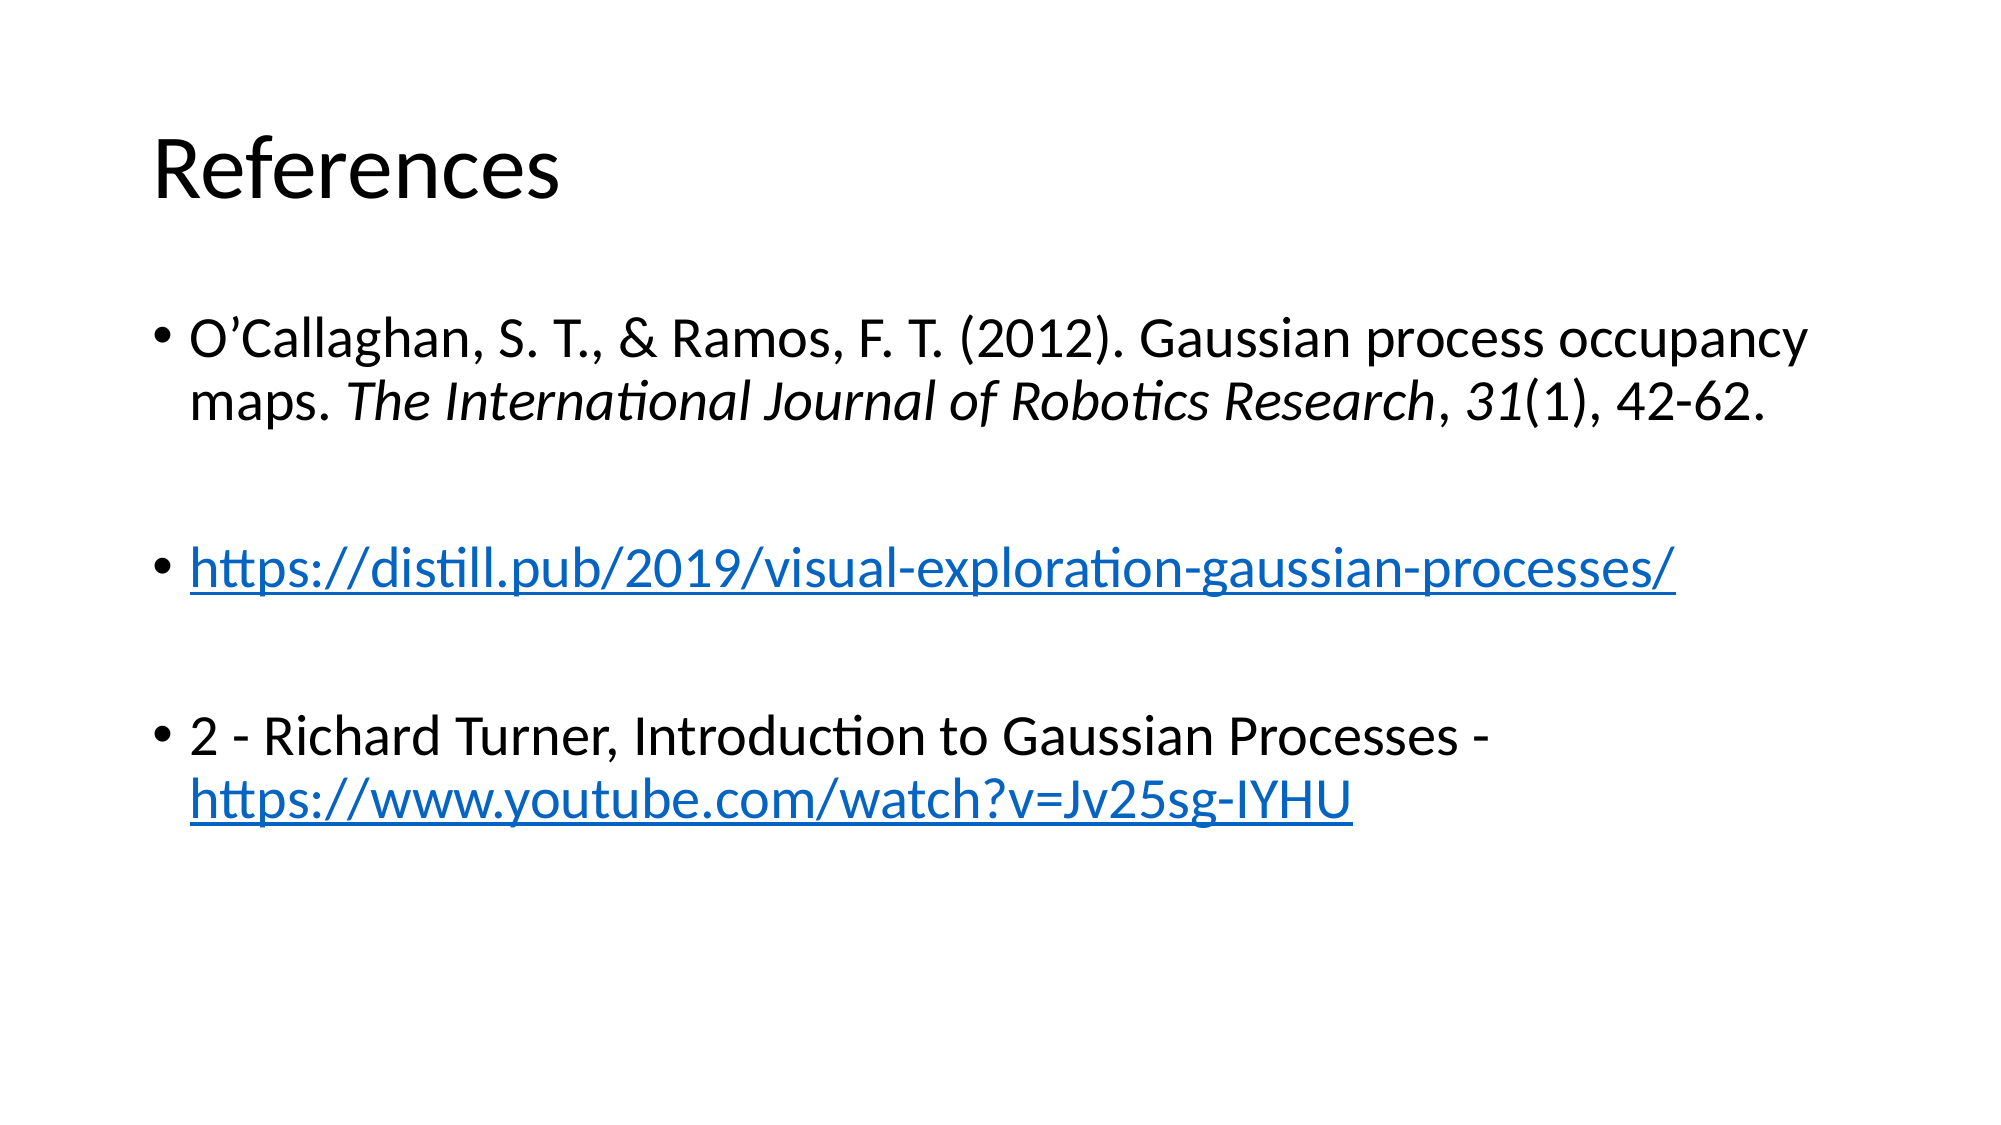

# References
O’Callaghan, S. T., & Ramos, F. T. (2012). Gaussian process occupancy maps. The International Journal of Robotics Research, 31(1), 42-62.

https://distill.pub/2019/visual-exploration-gaussian-processes/

2 - Richard Turner, Introduction to Gaussian Processes - https://www.youtube.com/watch?v=Jv25sg-IYHU